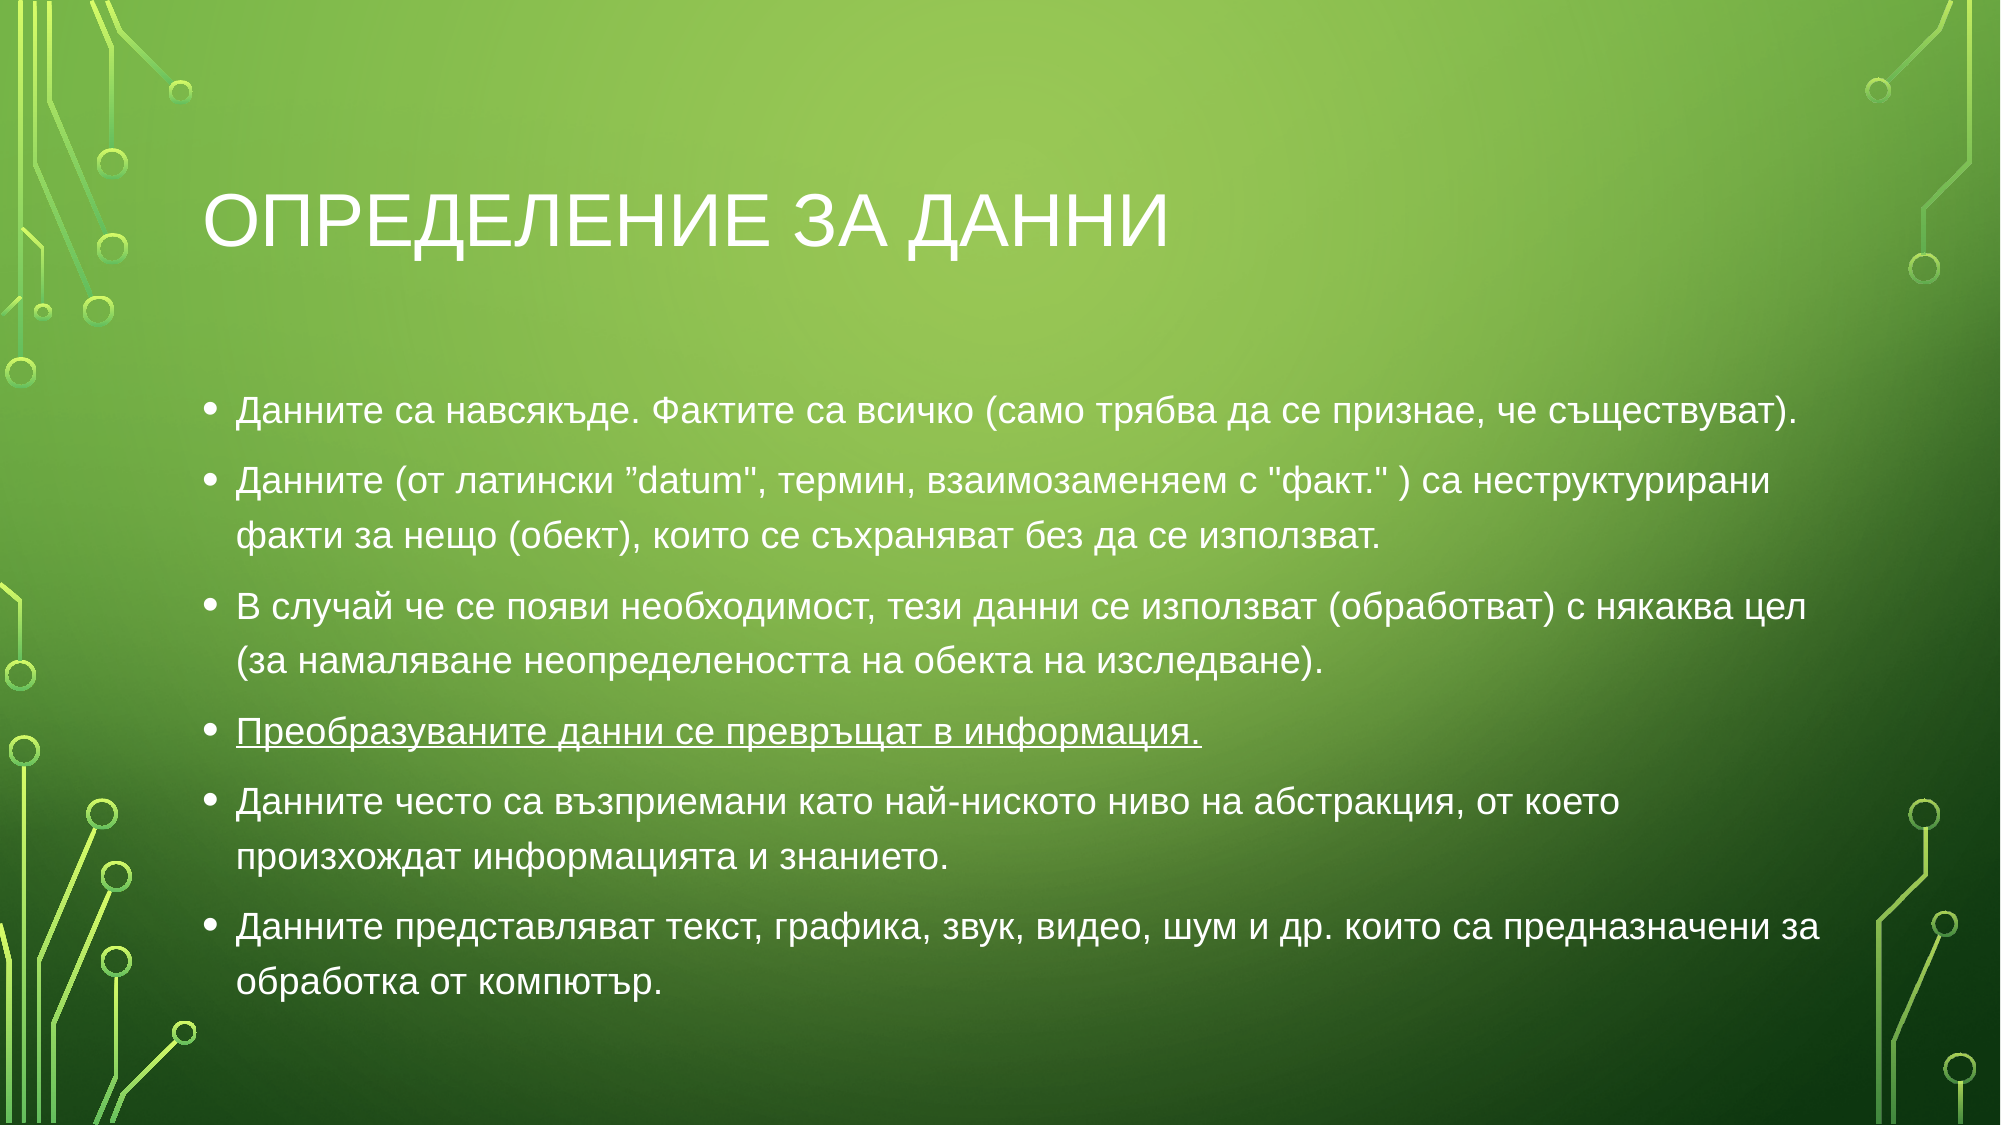

# ОПРЕДЕЛЕНИЕ ЗА ДАННИ
Данните са навсякъде. Фактите са всичко (само трябва да се признае, че съществуват).
Данните (от латински ”datum", термин, взаимозаменяем с "факт." ) са неструктурирани факти за нещо (обект), които се съхраняват без да се използват.
В случай че се появи необходимост, тези данни се използват (обработват) с някаква цел (за намаляване неопределеността на обекта на изследване).
Преобразуваните данни се превръщат в информация.
Данните често са възприемани като най-ниското ниво на абстракция, от което произхождат информацията и знанието.
Данните представляват текст, графика, звук, видео, шум и др. които са предназначени за обработка от компютър.